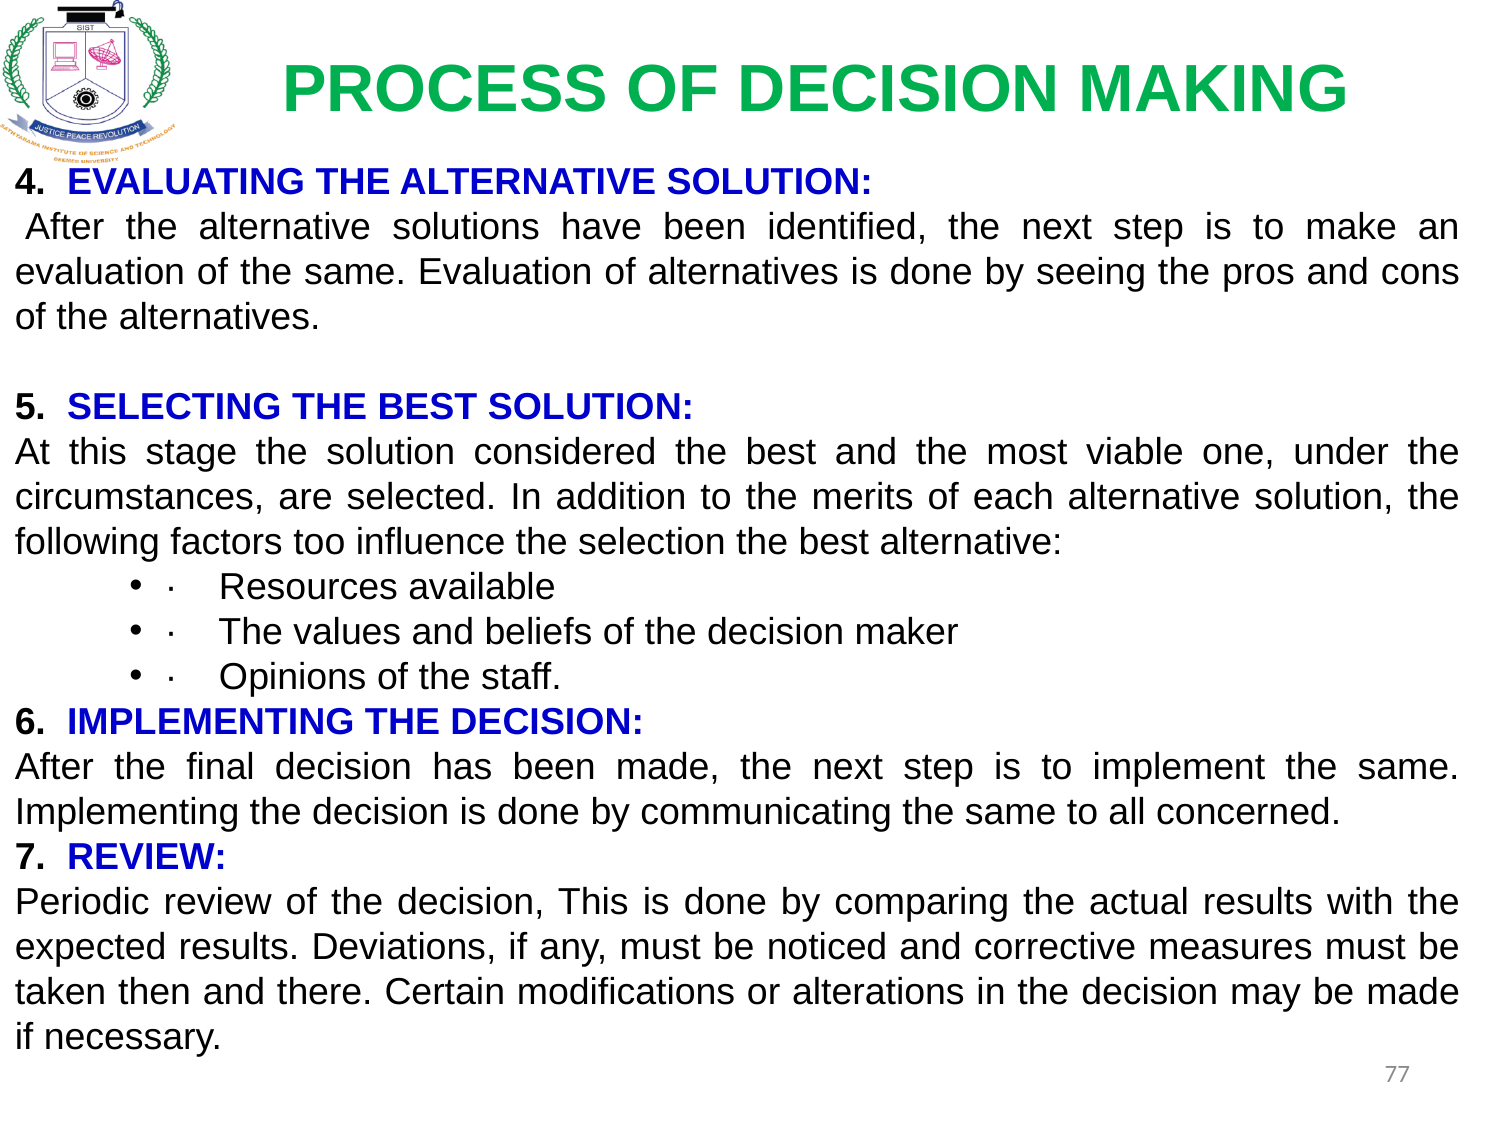

PROCESS OF DECISION MAKING
4.  EVALUATING THE ALTERNATIVE SOLUTION:
 After the alternative solutions have been identified, the next step is to make an evaluation of the same. Evaluation of alternatives is done by seeing the pros and cons of the alternatives.

5.  SELECTING THE BEST SOLUTION:
At this stage the solution considered the best and the most viable one, under the circumstances, are selected. In addition to the merits of each alternative solution, the following factors too influence the selection the best alternative:
·    Resources available
·    The values and beliefs of the decision maker
·    Opinions of the staff.
6.  IMPLEMENTING THE DECISION:
After the final decision has been made, the next step is to implement the same. Implementing the decision is done by communicating the same to all concerned.
7.  REVIEW:
Periodic review of the decision, This is done by comparing the actual results with the expected results. Deviations, if any, must be noticed and corrective measures must be taken then and there. Certain modifications or alterations in the decision may be made if necessary.

77